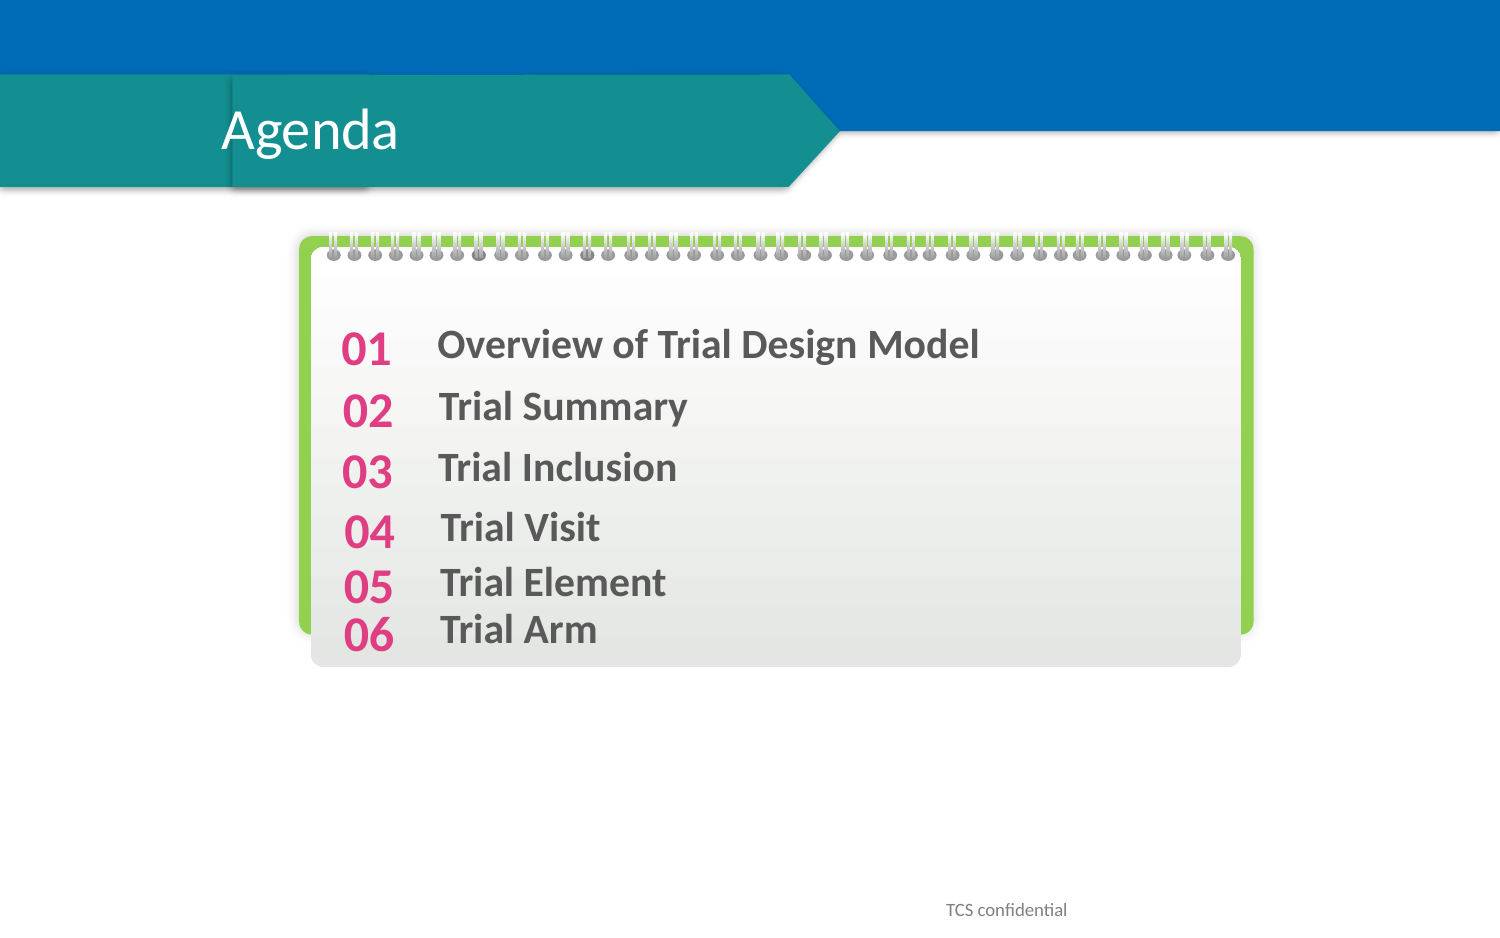

# Agenda

01
Overview of Trial Design Model
02
Trial Summary
03
Trial Inclusion
04
Trial Visit
05
Trial Element
06
Trial Arm
TCS confidential